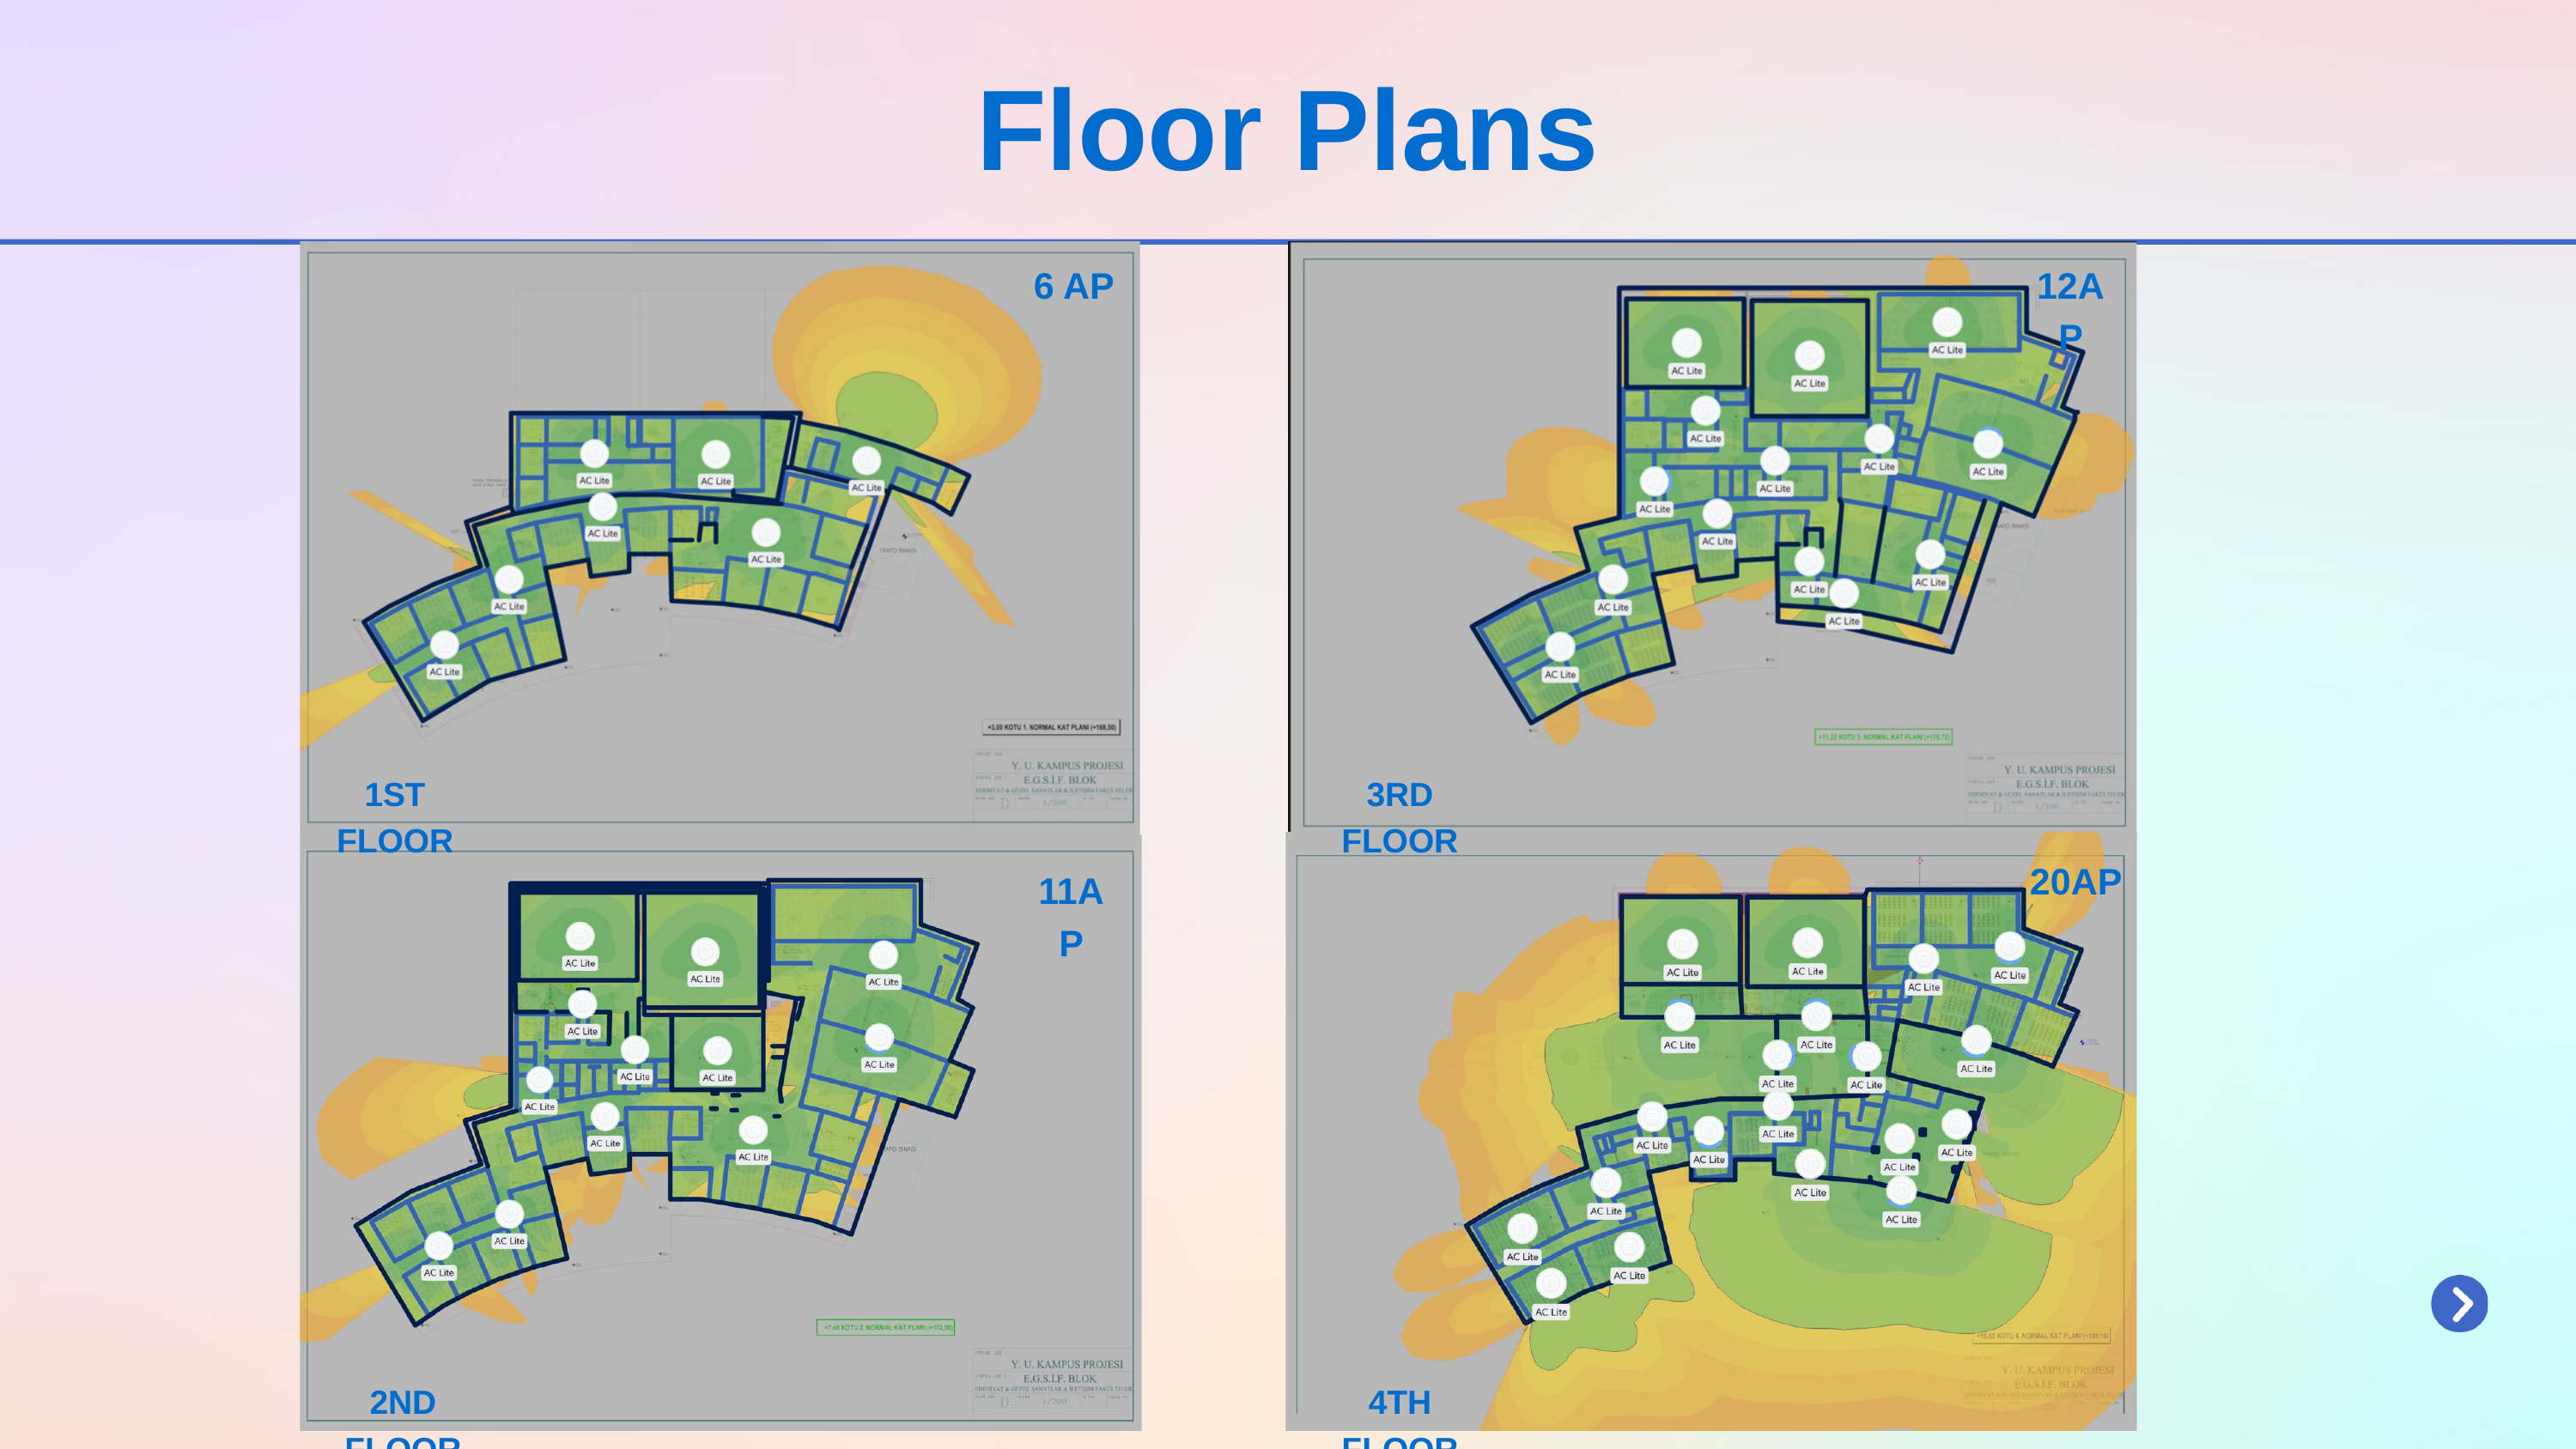

Floor Plans

6 AP
12AP
1ST FLOOR
3RD FLOOR

20AP
11AP

2ND FLOOR
4TH FLOOR